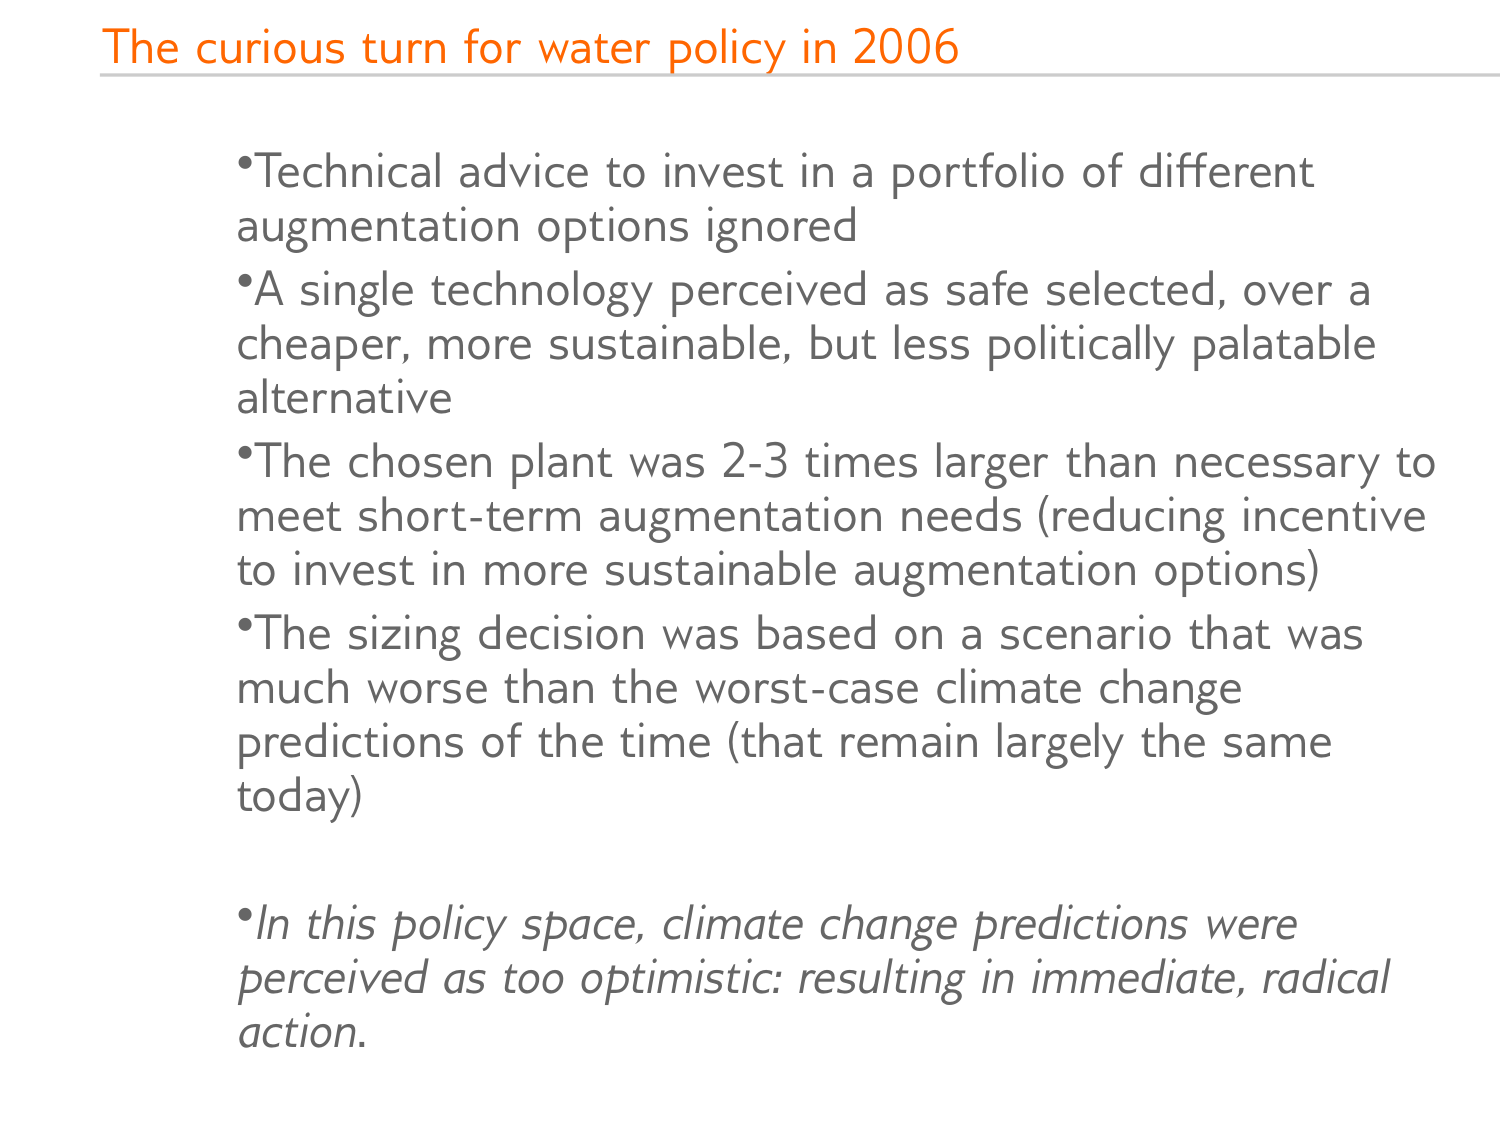

# The curious turn for water policy in 2006

Technical advice to invest in a portfolio of different augmentation options ignored
A single technology perceived as safe selected, over a cheaper, more sustainable, but less politically palatable alternative
The chosen plant was 2-3 times larger than necessary to meet short-term augmentation needs (reducing incentive to invest in more sustainable augmentation options)
The sizing decision was based on a scenario that was much worse than the worst-case climate change predictions of the time (that remain largely the same today)

In this policy space, climate change predictions were perceived as too optimistic: resulting in immediate, radical action.